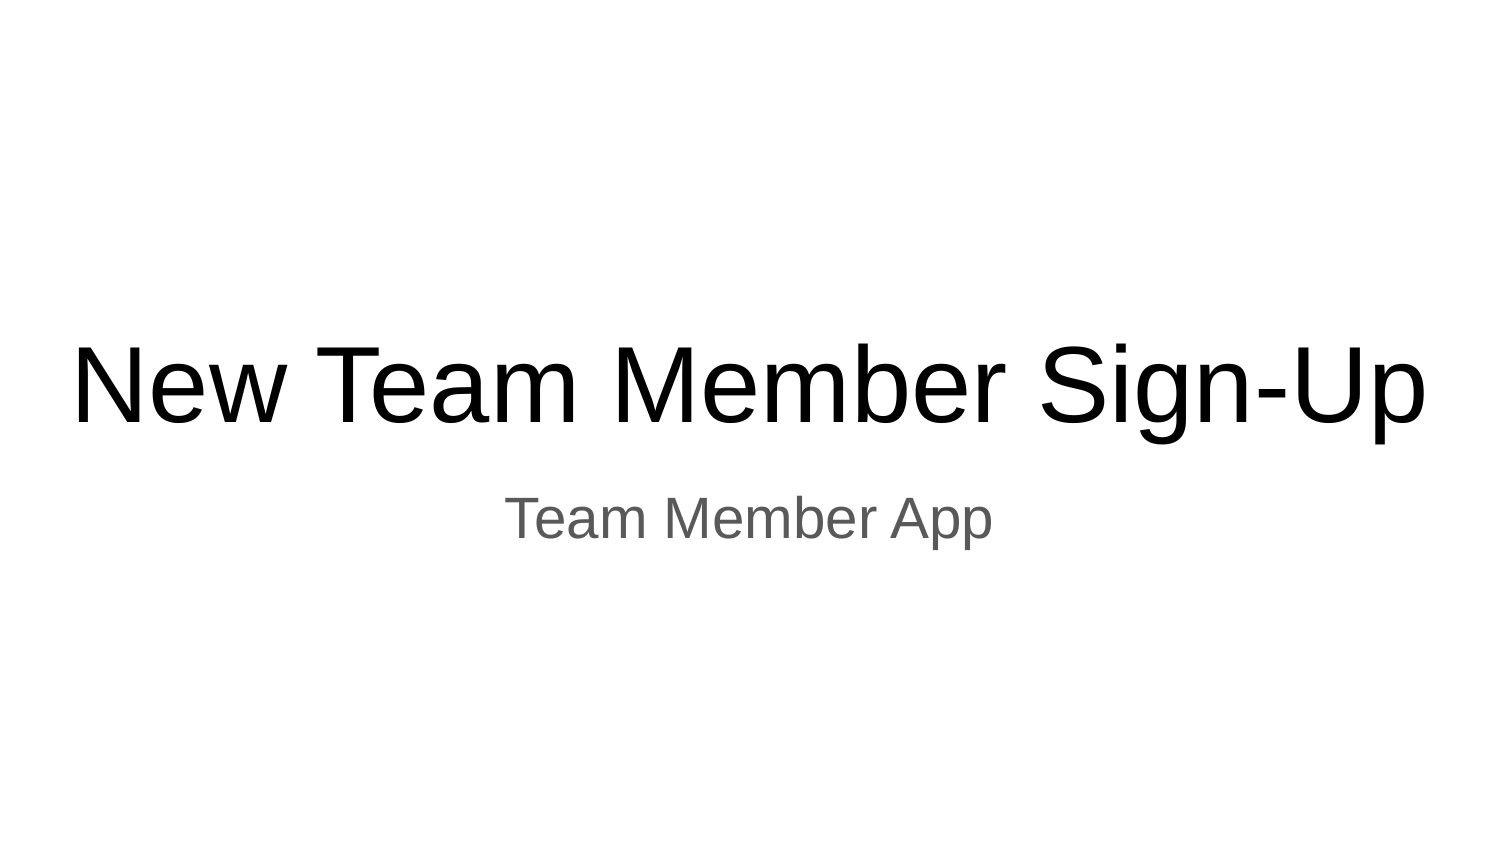

# New Team Member Sign-Up
Team Member App